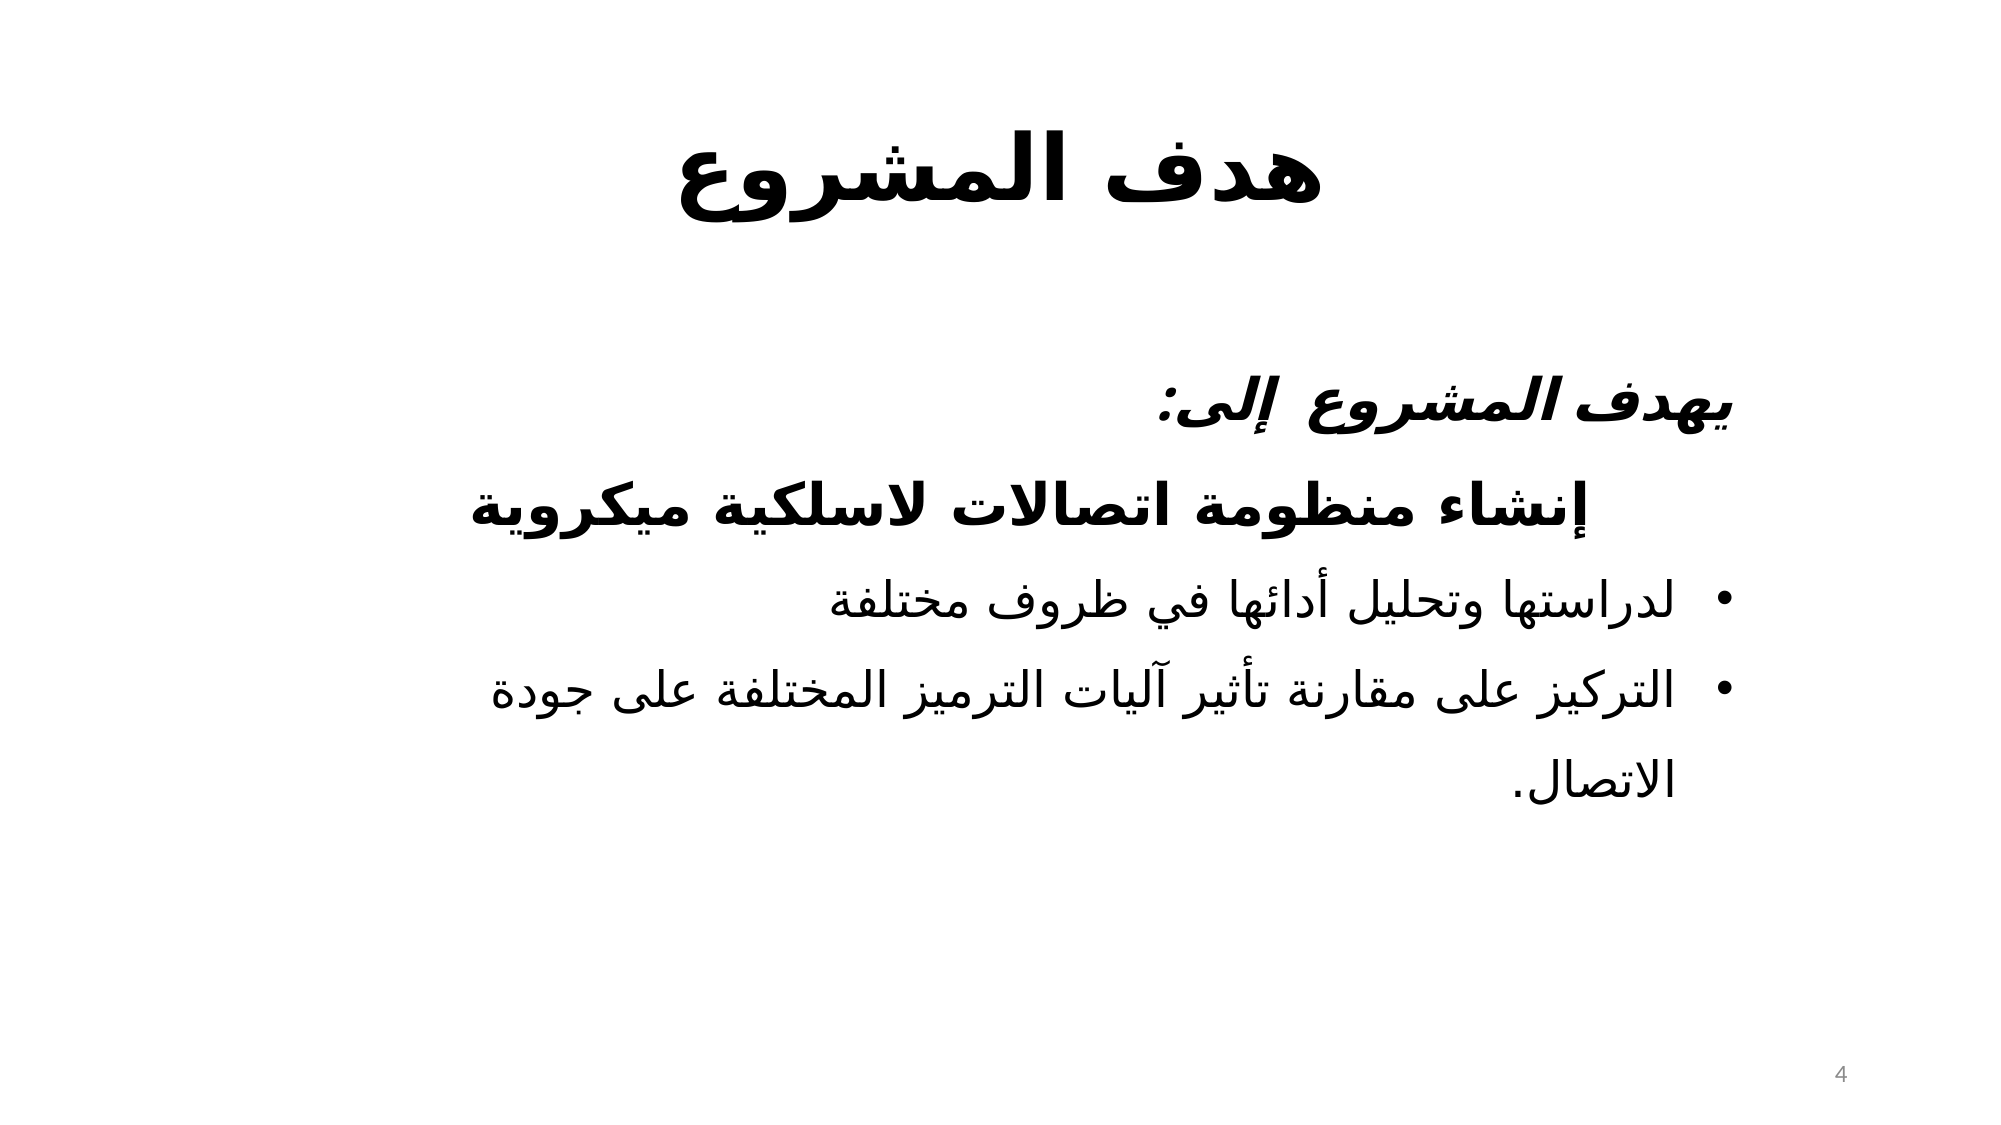

هدف المشروع
يهدف المشروع  إلى:
إنشاء منظومة اتصالات لاسلكية ميكروية
لدراستها وتحليل أدائها في ظروف مختلفة
التركيز على مقارنة تأثير آليات الترميز المختلفة على جودة الاتصال.
4